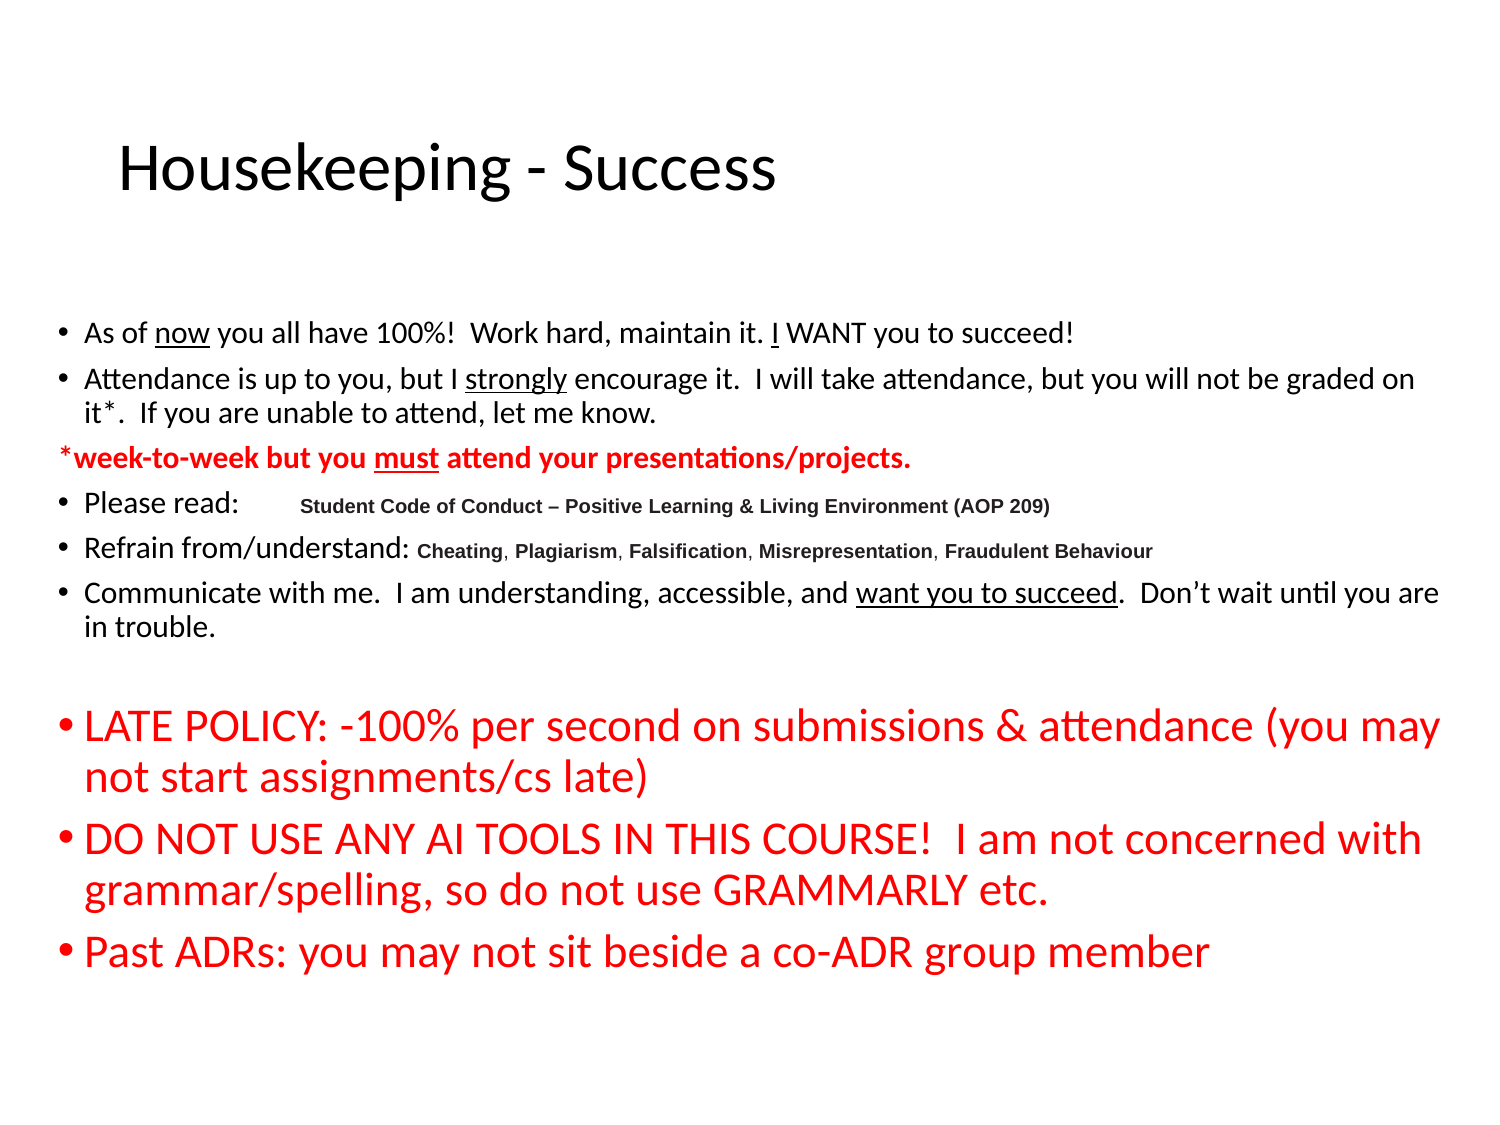

# Housekeeping - Success
As of now you all have 100%!  Work hard, maintain it. I WANT you to succeed!
Attendance is up to you, but I strongly encourage it.  I will take attendance, but you will not be graded on it*.  If you are unable to attend, let me know.
*week-to-week but you must attend your presentations/projects.
Please read: 	Student Code of Conduct – Positive Learning & Living Environment (AOP 209)
Refrain from/understand: Cheating, Plagiarism, Falsification, Misrepresentation, Fraudulent Behaviour
Communicate with me.  I am understanding, accessible, and want you to succeed.  Don’t wait until you are in trouble.

LATE POLICY: -100% per second on submissions & attendance (you may not start assignments/cs late)
DO NOT USE ANY AI TOOLS IN THIS COURSE!  I am not concerned with grammar/spelling, so do not use GRAMMARLY etc.
Past ADRs: you may not sit beside a co-ADR group member